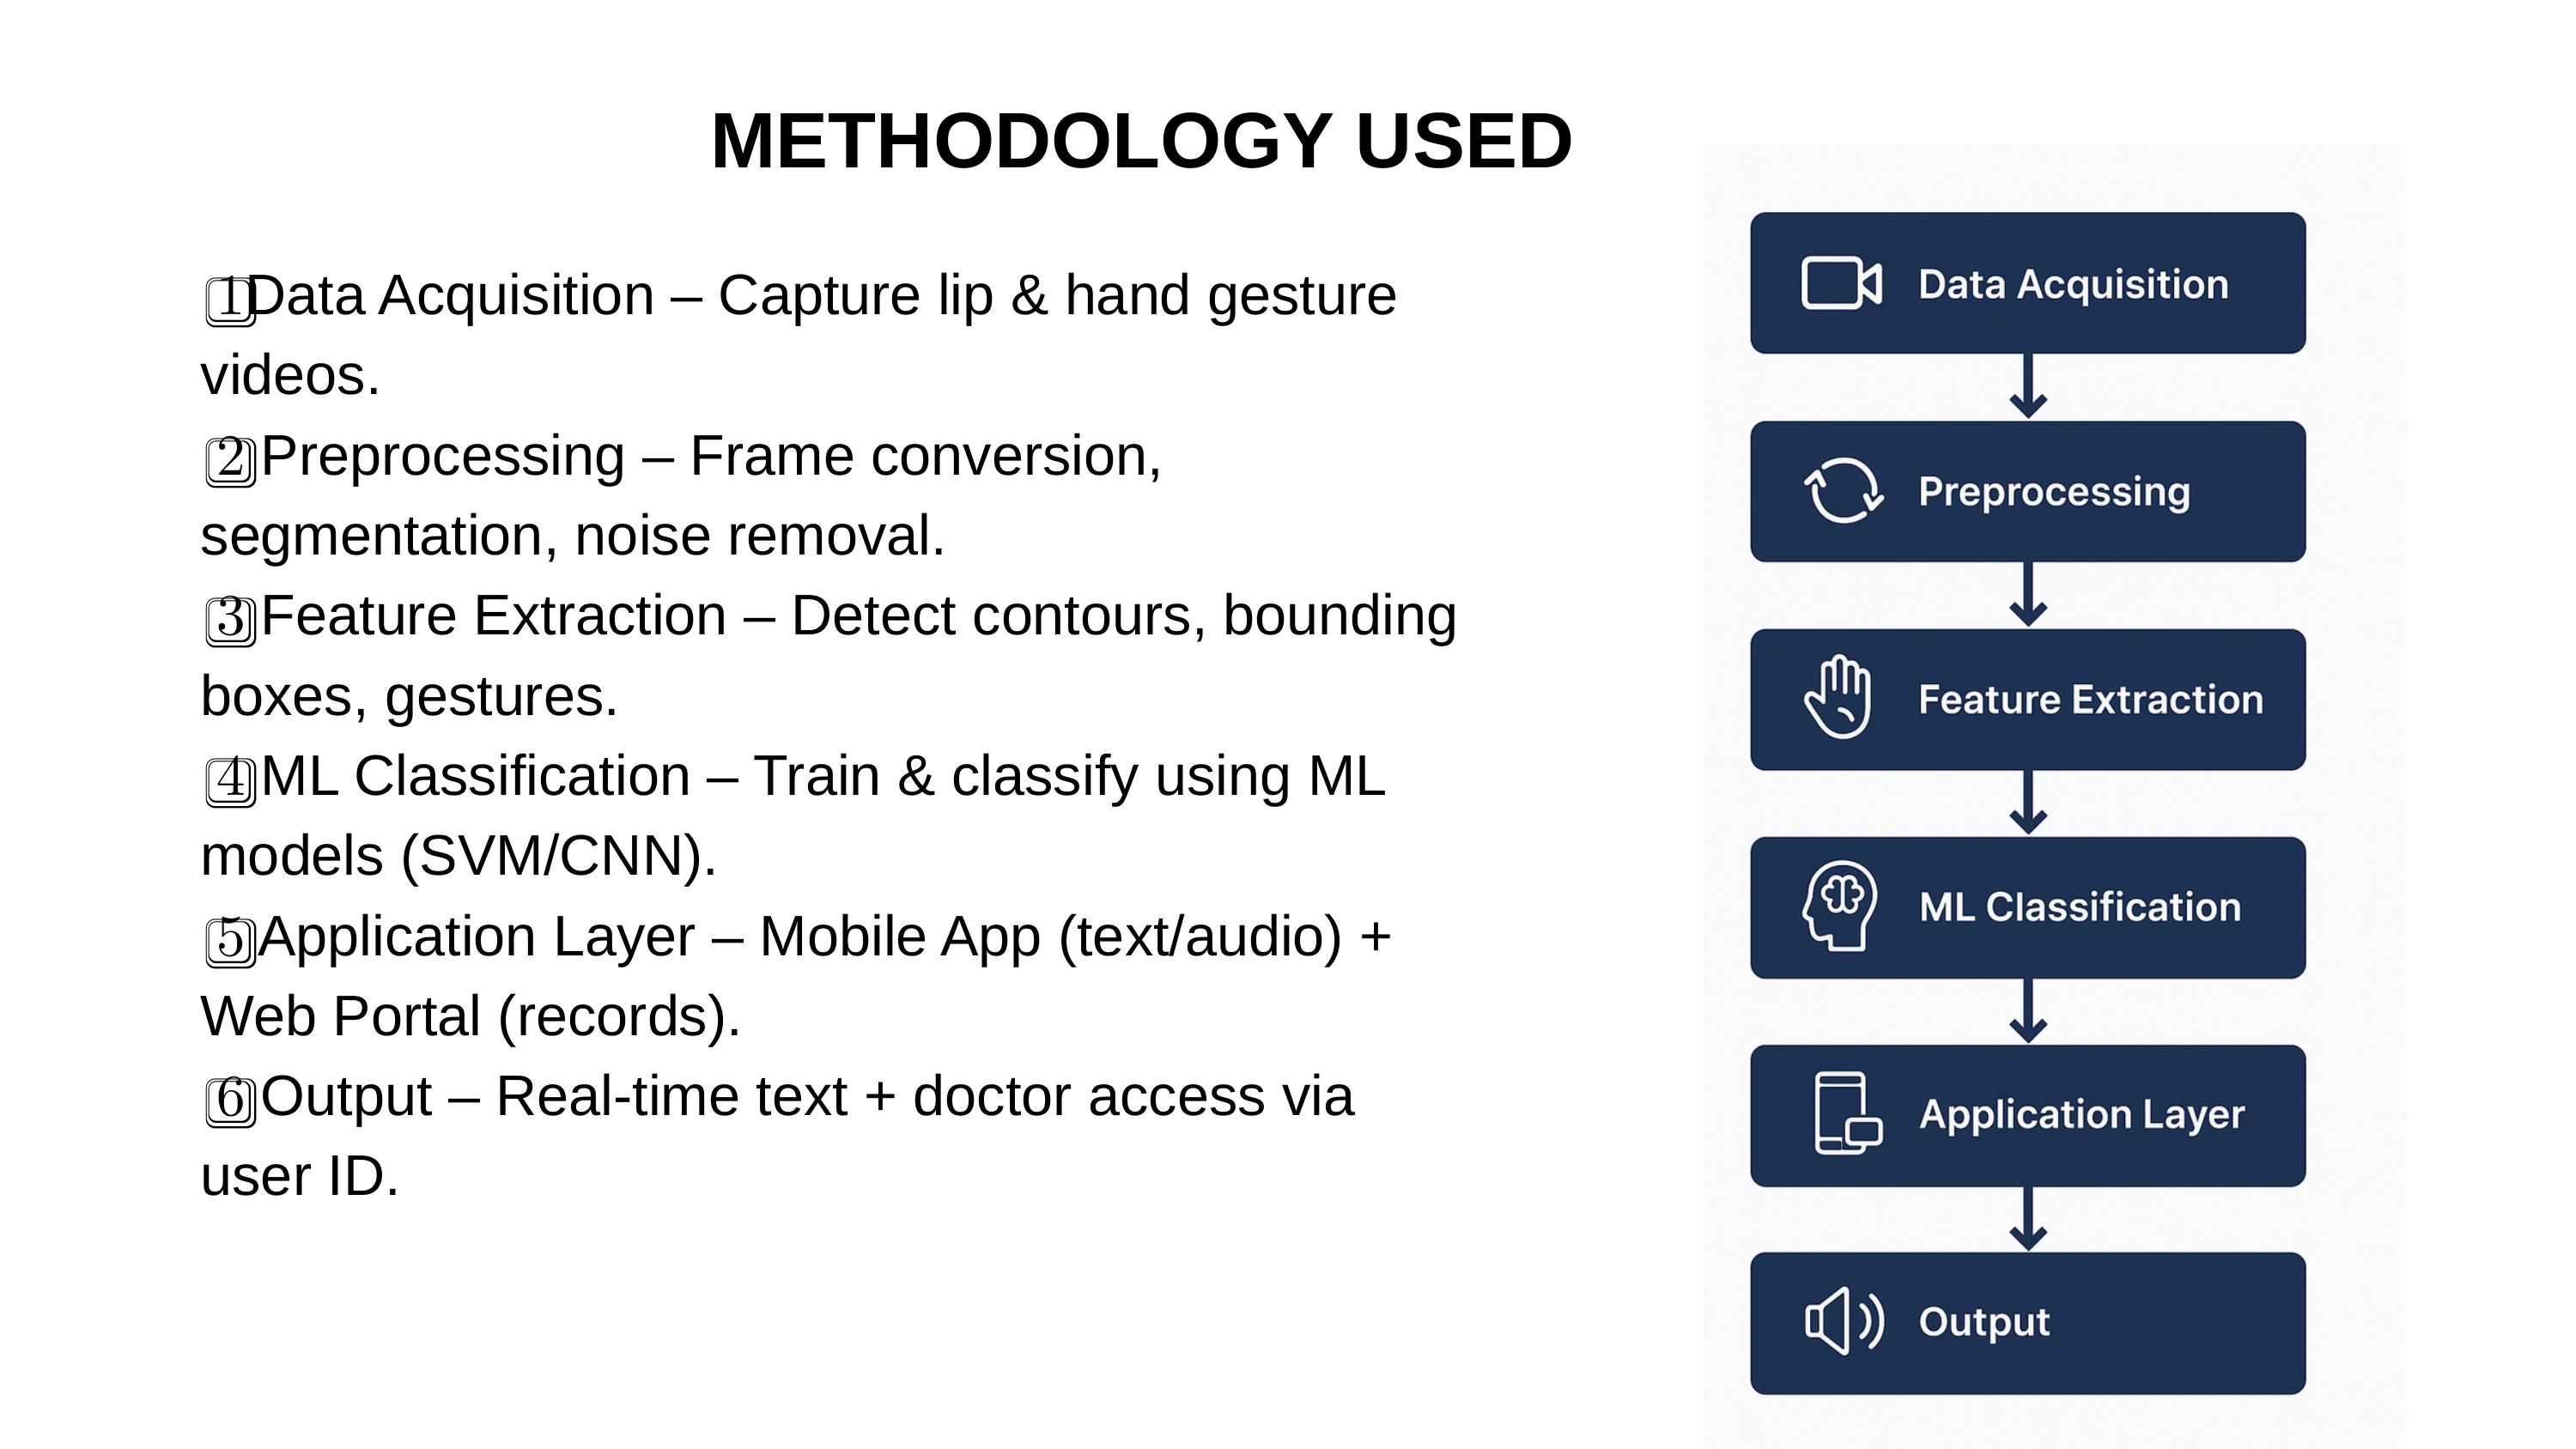

METHODOLOGY USED

 1️⃣Data Acquisition – Capture lip & hand gesture videos.
 2️⃣ Preprocessing – Frame conversion, segmentation, noise removal.
 3️⃣ Feature Extraction – Detect contours, bounding boxes, gestures.
 4️⃣ ML Classification – Train & classify using ML models (SVM/CNN).
 5️⃣ Application Layer – Mobile App (text/audio) + Web Portal (records).
 6️⃣ Output – Real-time text + doctor access via user ID.